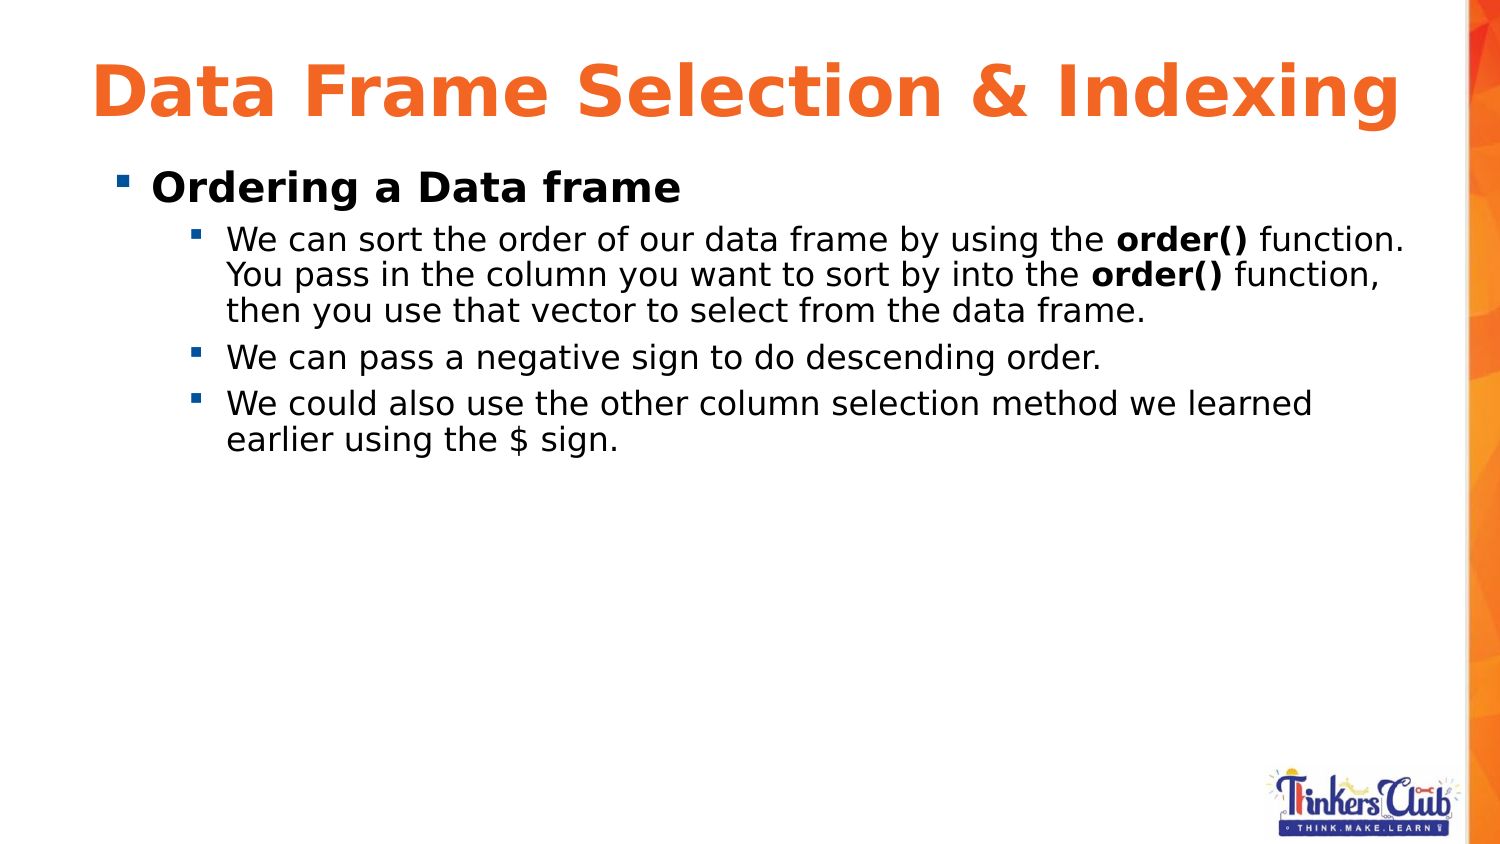

Data Frame Selection & Indexing
Ordering a Data frame
We can sort the order of our data frame by using the order() function. You pass in the column you want to sort by into the order() function, then you use that vector to select from the data frame.
We can pass a negative sign to do descending order.
We could also use the other column selection method we learned earlier using the $ sign.